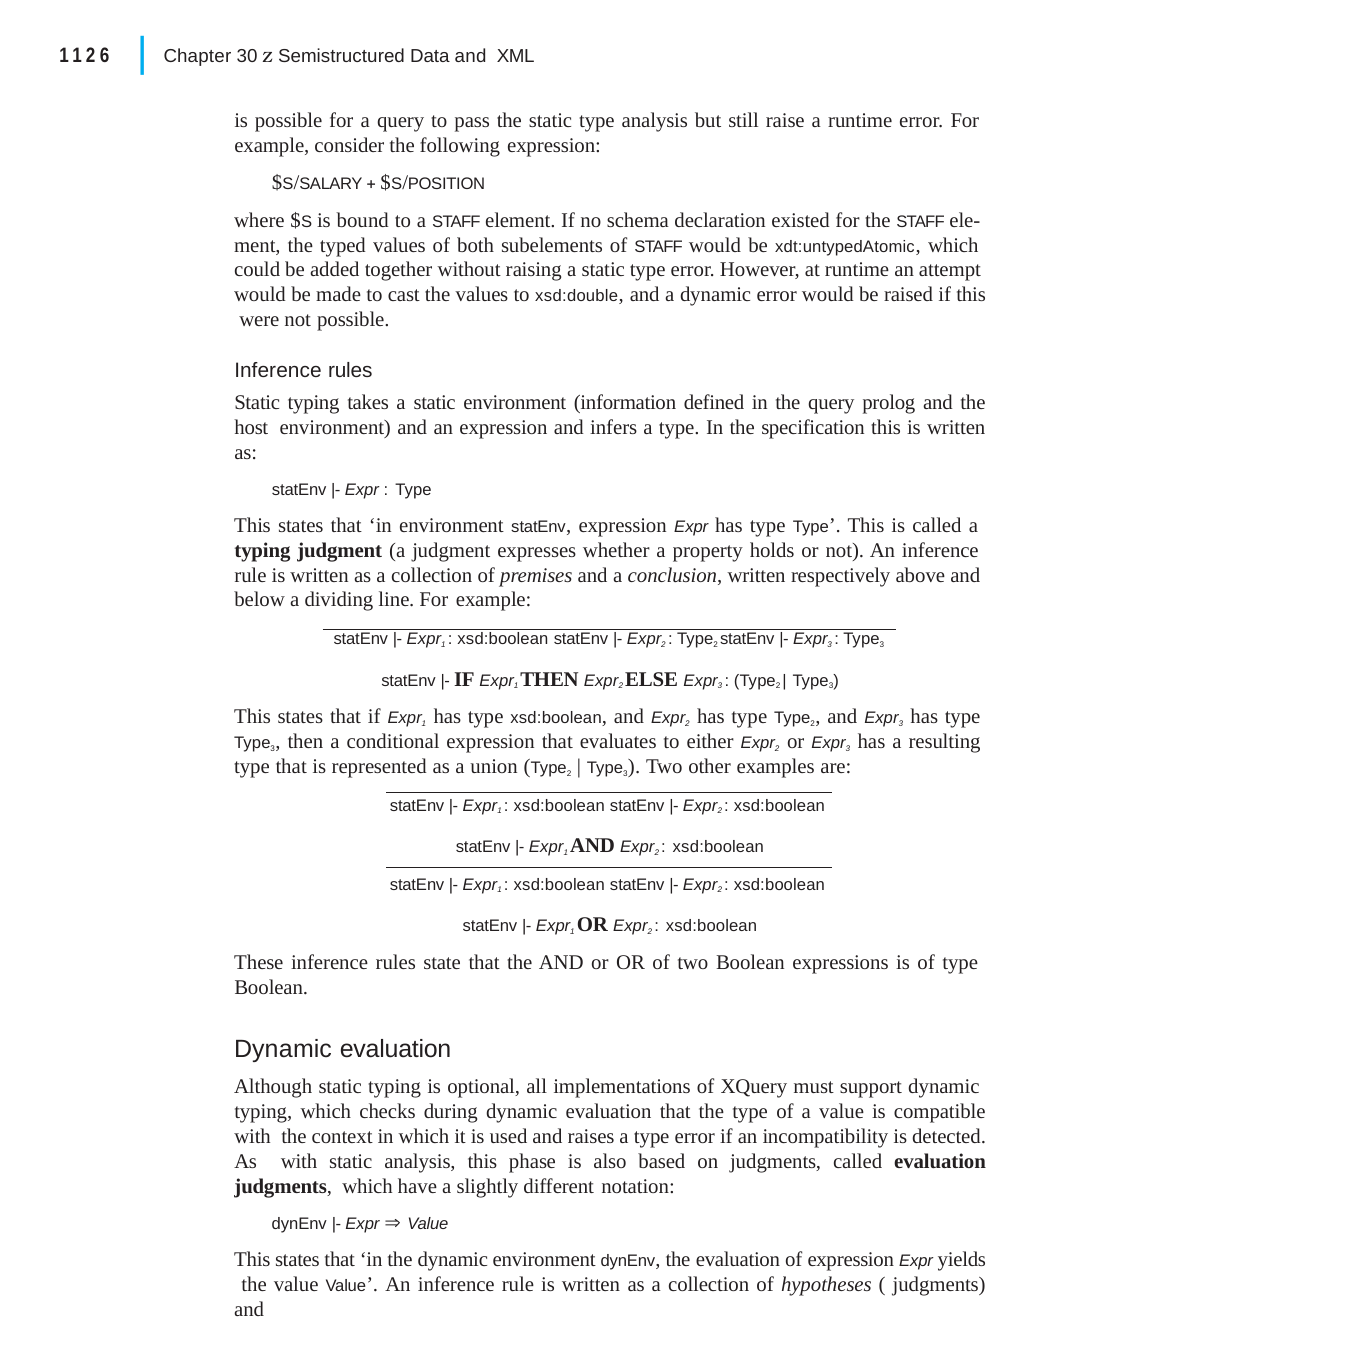

|
1126
Chapter 30 z Semistructured Data and XML
is possible for a query to pass the static type analysis but still raise a runtime error. For  example, consider the following expression:
$S/SALARY + $S/POSITION
where $S is bound to a STAFF element. If no schema declaration existed for the STAFF ele-  ment, the typed values of both subelements of STAFF would be xdt:untypedAtomic, which  could be added together without raising a static type error. However, at runtime an attempt  would be made to cast the values to xsd:double, and a dynamic error would be raised if this  were not possible.

Inference rules
Static typing takes a static environment (information defined in the query prolog and the host  environment) and an expression and infers a type. In the specification this is written as:
statEnv |- Expr : Type
This states that ‘in environment statEnv, expression Expr has type Type’. This is called a  typing judgment (a judgment expresses whether a property holds or not). An inference  rule is written as a collection of premises and a conclusion, written respectively above and  below a dividing line. For example:
statEnv |- Expr1 : xsd:boolean statEnv |- Expr2 : Type2 statEnv |- Expr3 : Type3  statEnv |- IF Expr1 THEN Expr2 ELSE Expr3 : (Type2 | Type3)
This states that if Expr1   has type xsd:boolean, and Expr2   has type Type2, and Expr3   has type  Type3, then a conditional expression that evaluates to either Expr2   or Expr3   has a resulting  type that is represented as a union (Type2  | Type3). Two other examples are:
statEnv |- Expr1 : xsd:boolean statEnv |- Expr2 : xsd:boolean  statEnv |- Expr1 AND Expr2 : xsd:boolean
statEnv |- Expr1 : xsd:boolean statEnv |- Expr2 : xsd:boolean  statEnv |- Expr1 OR Expr2 : xsd:boolean
These inference rules state that the AND or OR of two Boolean expressions is of type  Boolean.

Dynamic evaluation
Although static typing is optional, all implementations of XQuery must support dynamic  typing, which checks during dynamic evaluation that the type of a value is compatible with  the context in which it is used and raises a type error if an incompatibility is detected. As  with static analysis, this phase is also based on judgments, called evaluation judgments,  which have a slightly different notation:
dynEnv |- Expr ⇒ Value
This states that ‘in the dynamic environment dynEnv, the evaluation of expression Expr yields  the value Value’. An inference rule is written as a collection of hypotheses ( judgments) and